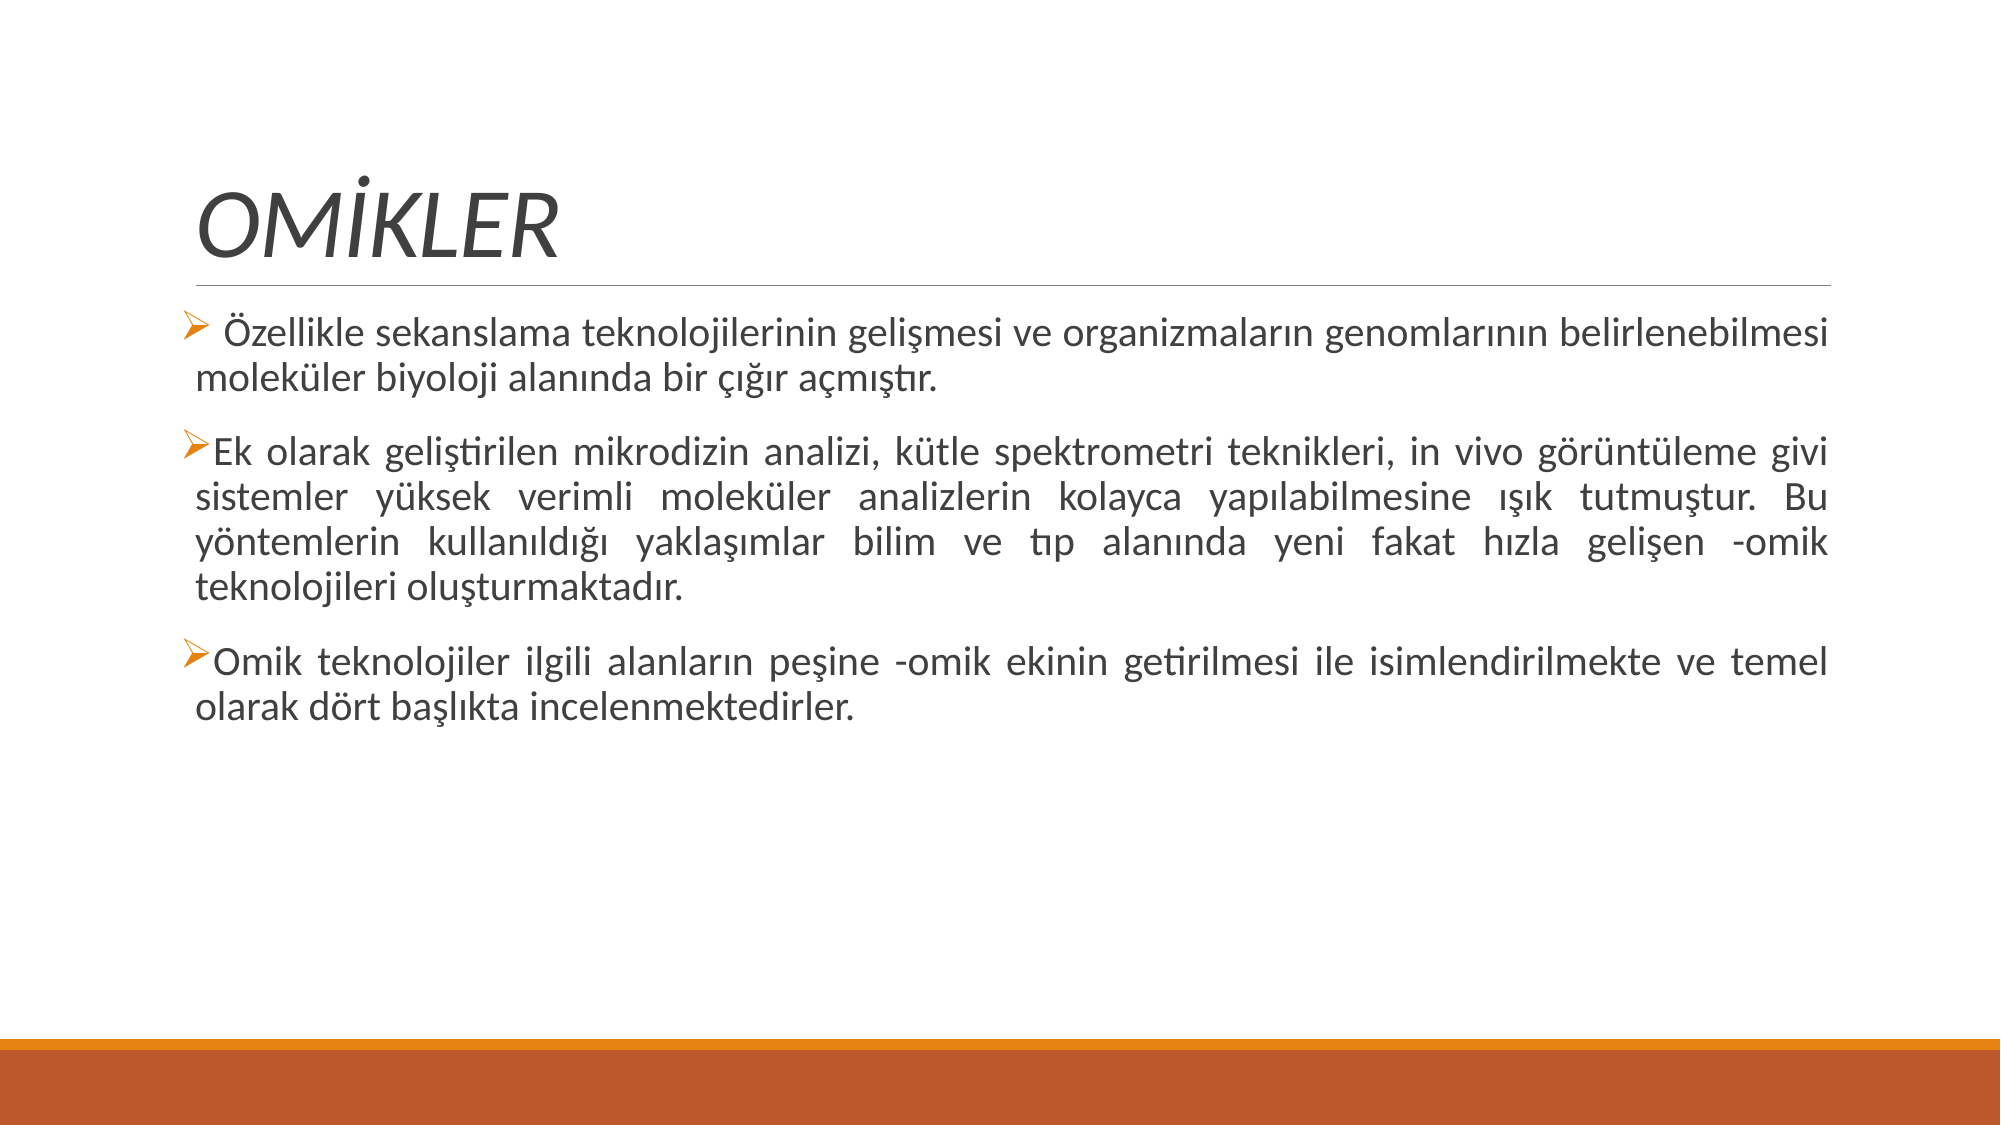

# OMİKLER
 Özellikle sekanslama teknolojilerinin gelişmesi ve organizmaların genomlarının belirlenebilmesi moleküler biyoloji alanında bir çığır açmıştır.
Ek olarak geliştirilen mikrodizin analizi, kütle spektrometri teknikleri, in vivo görüntüleme givi sistemler yüksek verimli moleküler analizlerin kolayca yapılabilmesine ışık tutmuştur. Bu yöntemlerin kullanıldığı yaklaşımlar bilim ve tıp alanında yeni fakat hızla gelişen -omik teknolojileri oluşturmaktadır.
Omik teknolojiler ilgili alanların peşine -omik ekinin getirilmesi ile isimlendirilmekte ve temel olarak dört başlıkta incelenmektedirler.